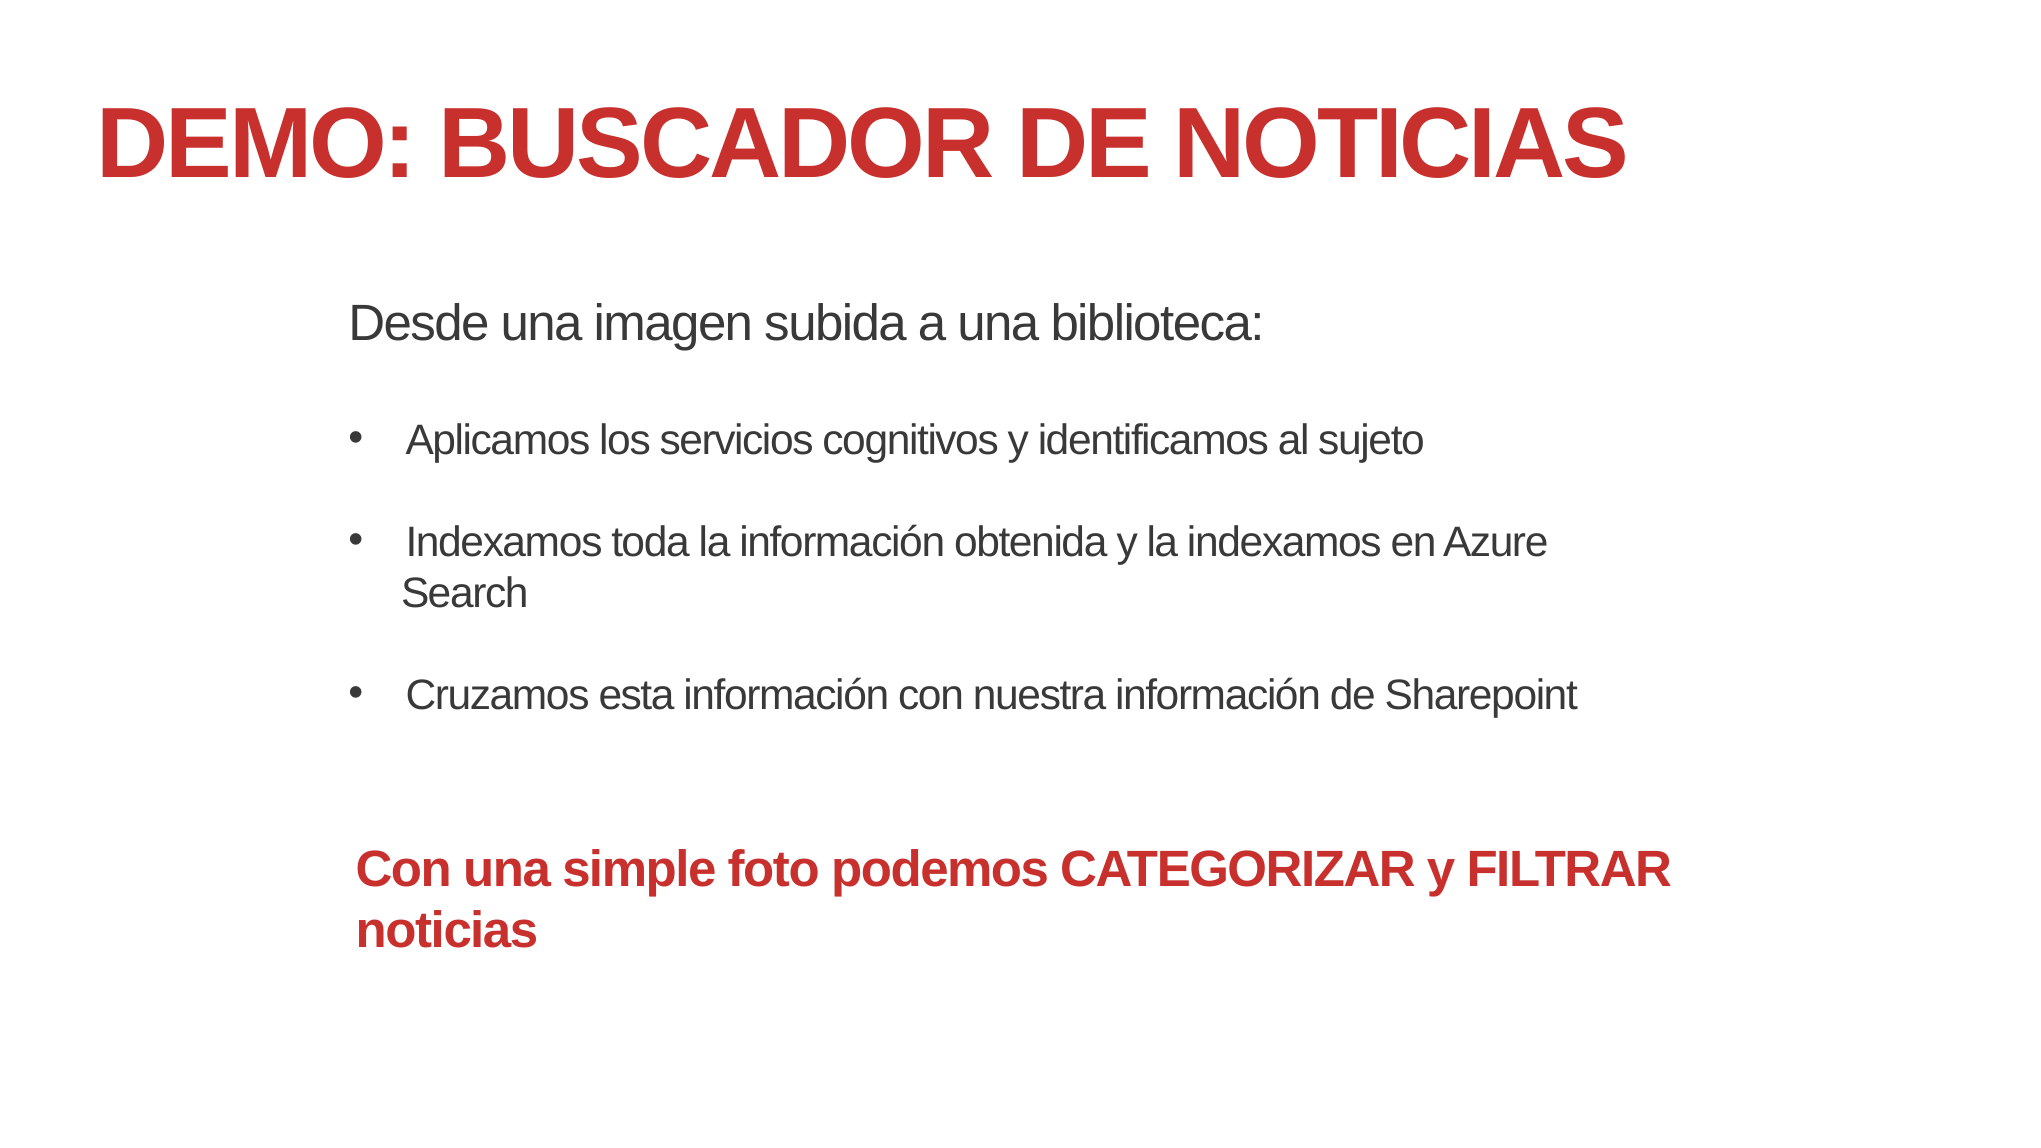

# DEMO: BUSCADOR DE NOTICIAS
Desde una imagen subida a una biblioteca:

Aplicamos los servicios cognitivos y identificamos al sujeto

Indexamos toda la información obtenida y la indexamos en Azure
     Search

Cruzamos esta información con nuestra información de Sharepoint

Con una simple foto podemos CATEGORIZAR y FILTRAR noticias